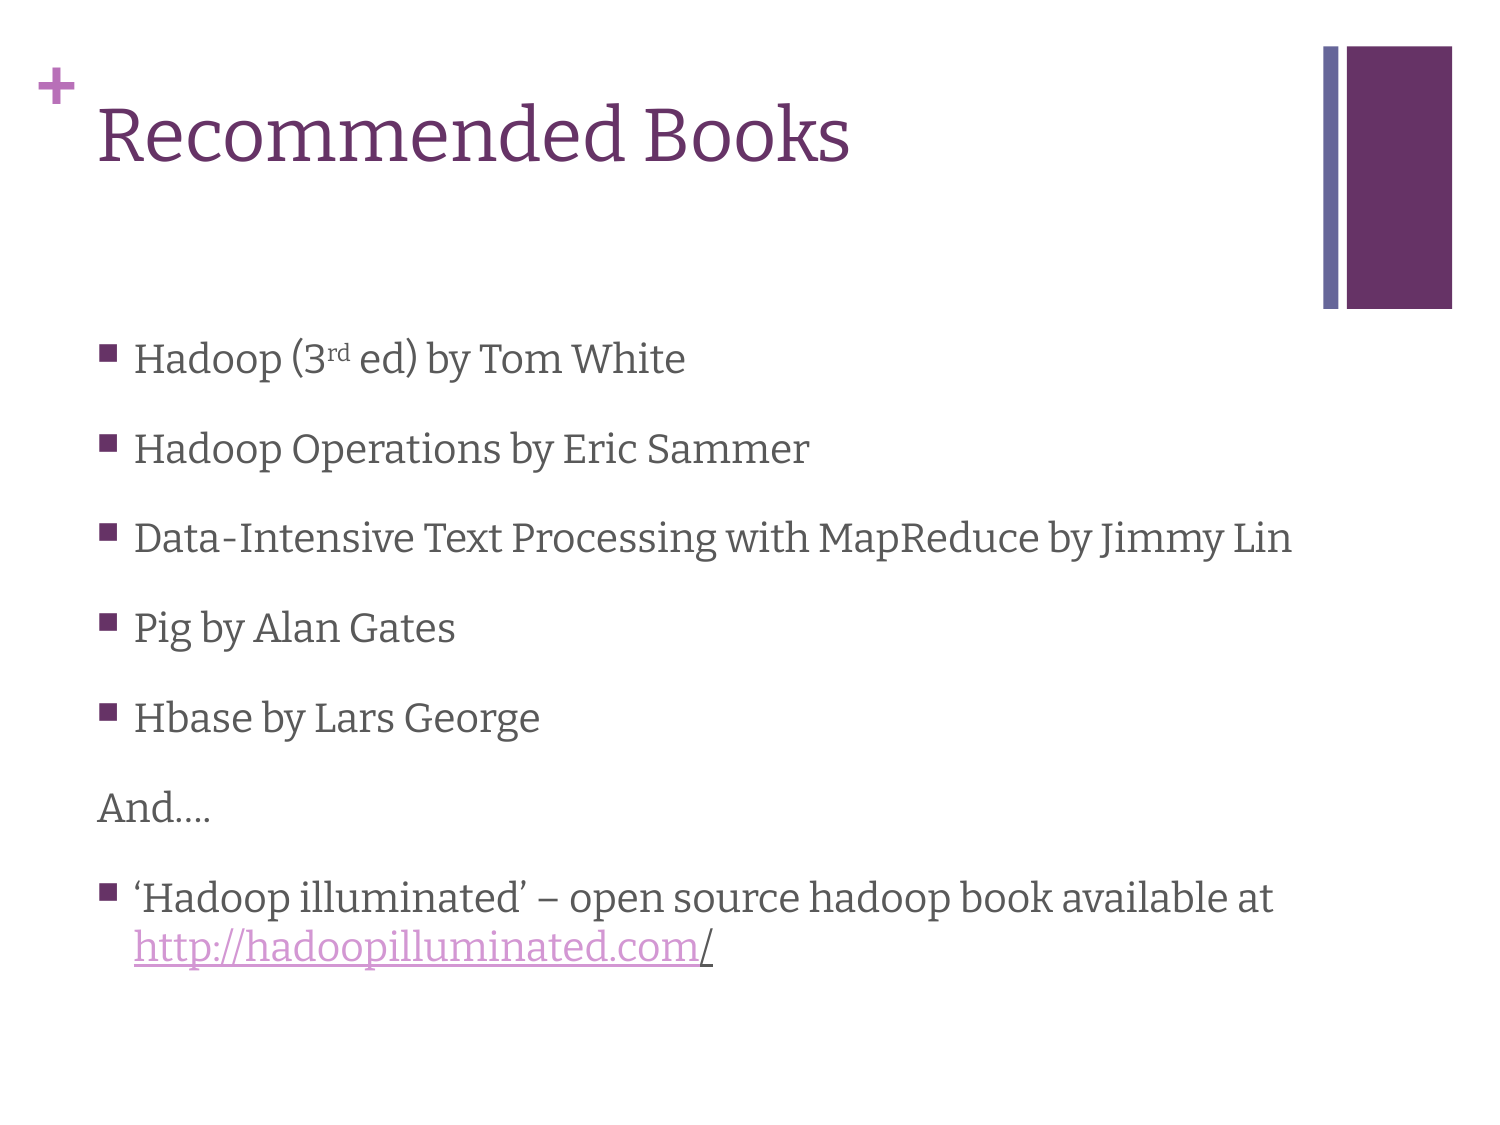

# Recommended Books
Hadoop (3rd ed) by Tom White
Hadoop Operations by Eric Sammer
Data-Intensive Text Processing with MapReduce by Jimmy Lin
Pig by Alan Gates
Hbase by Lars George
And….
‘Hadoop illuminated’ – open source hadoop book available at
http://hadoopilluminated.com/